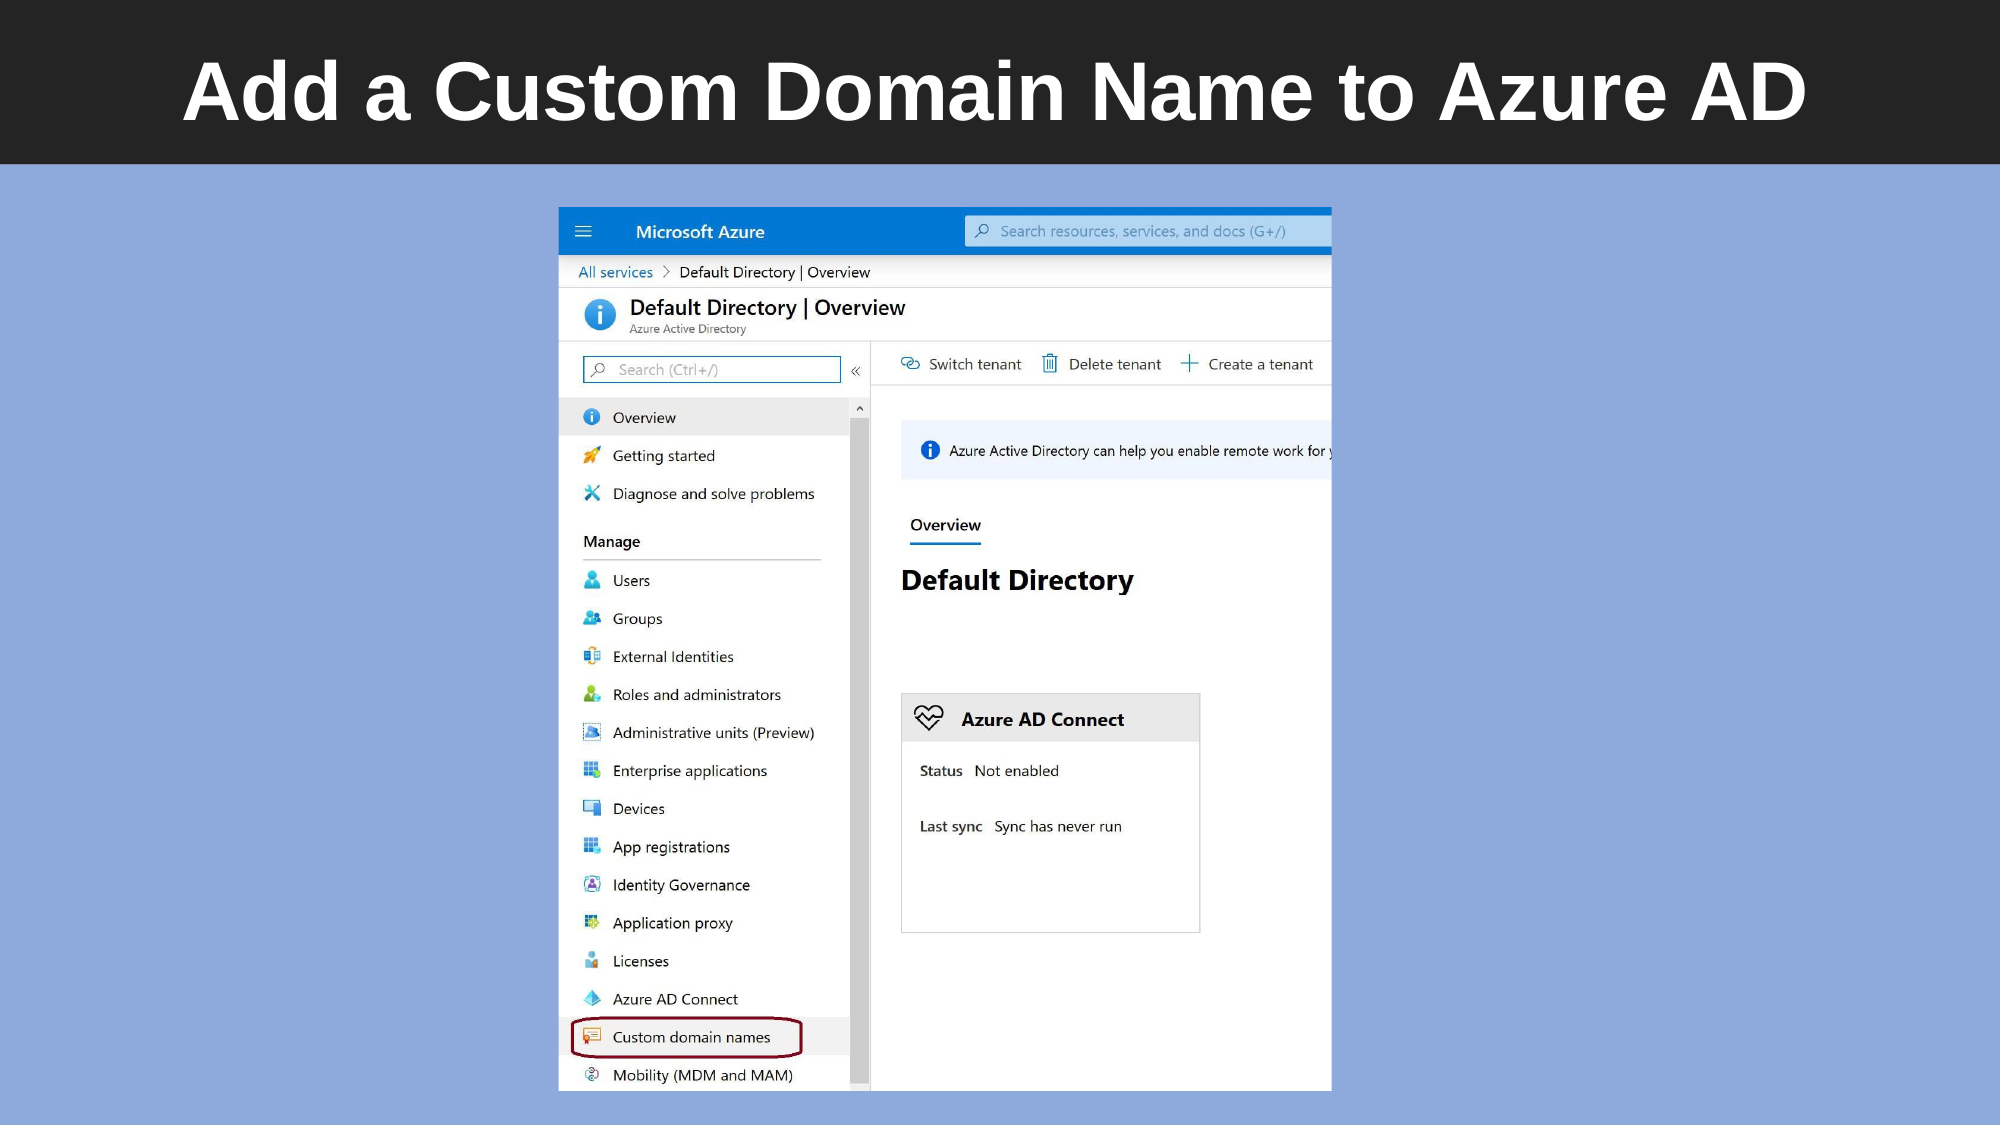

# Add a Custom Domain Name to Azure AD